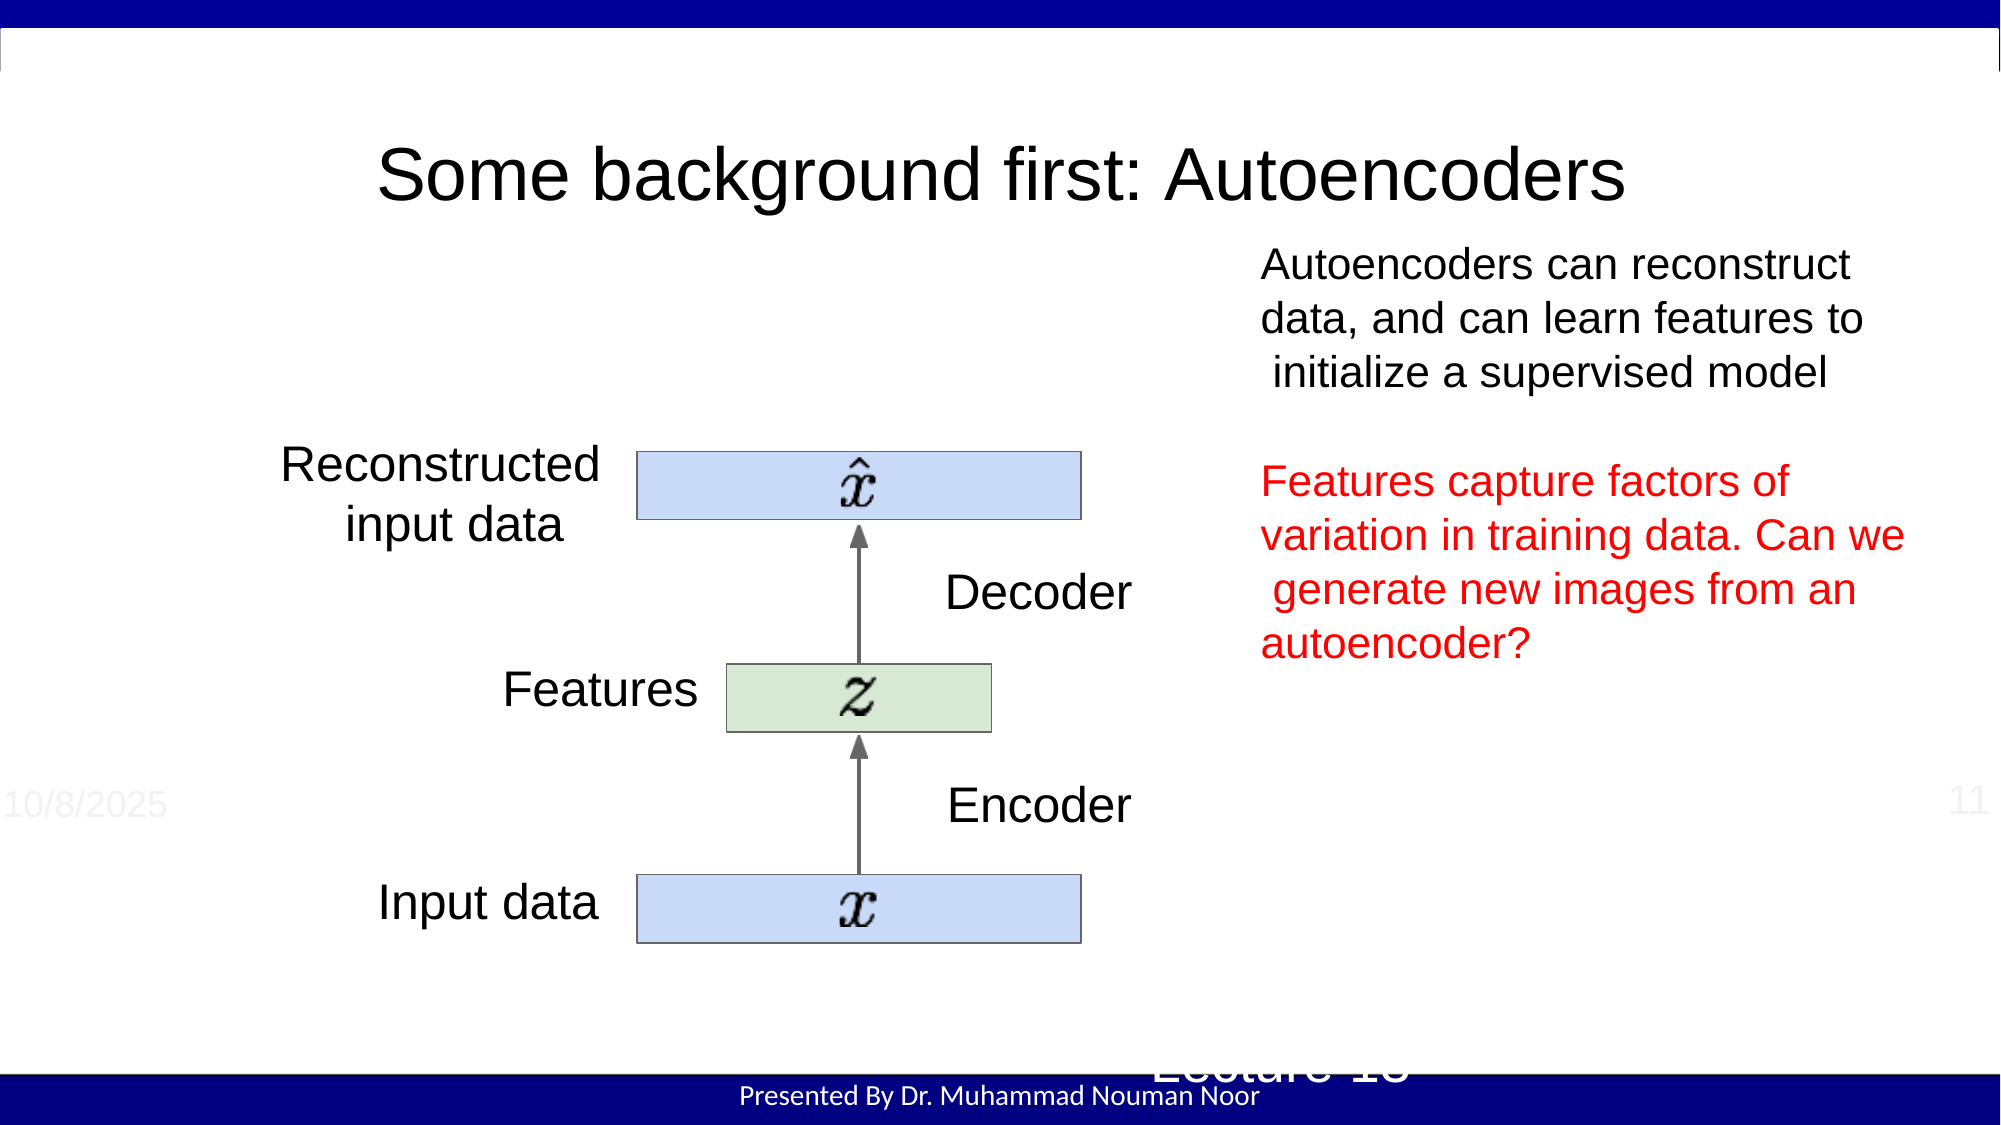

# Some background first: Autoencoders
Autoencoders can reconstruct  data, and can learn features to  initialize a supervised model
Reconstructed  input data
Features capture factors of  variation in training data. Can we  generate new images from an  autoencoder?

Decoder
Features

Encoder
Input data

11
10/8/2025
Lecture 13 -
Presented By Dr. Muhammad Nouman Noor